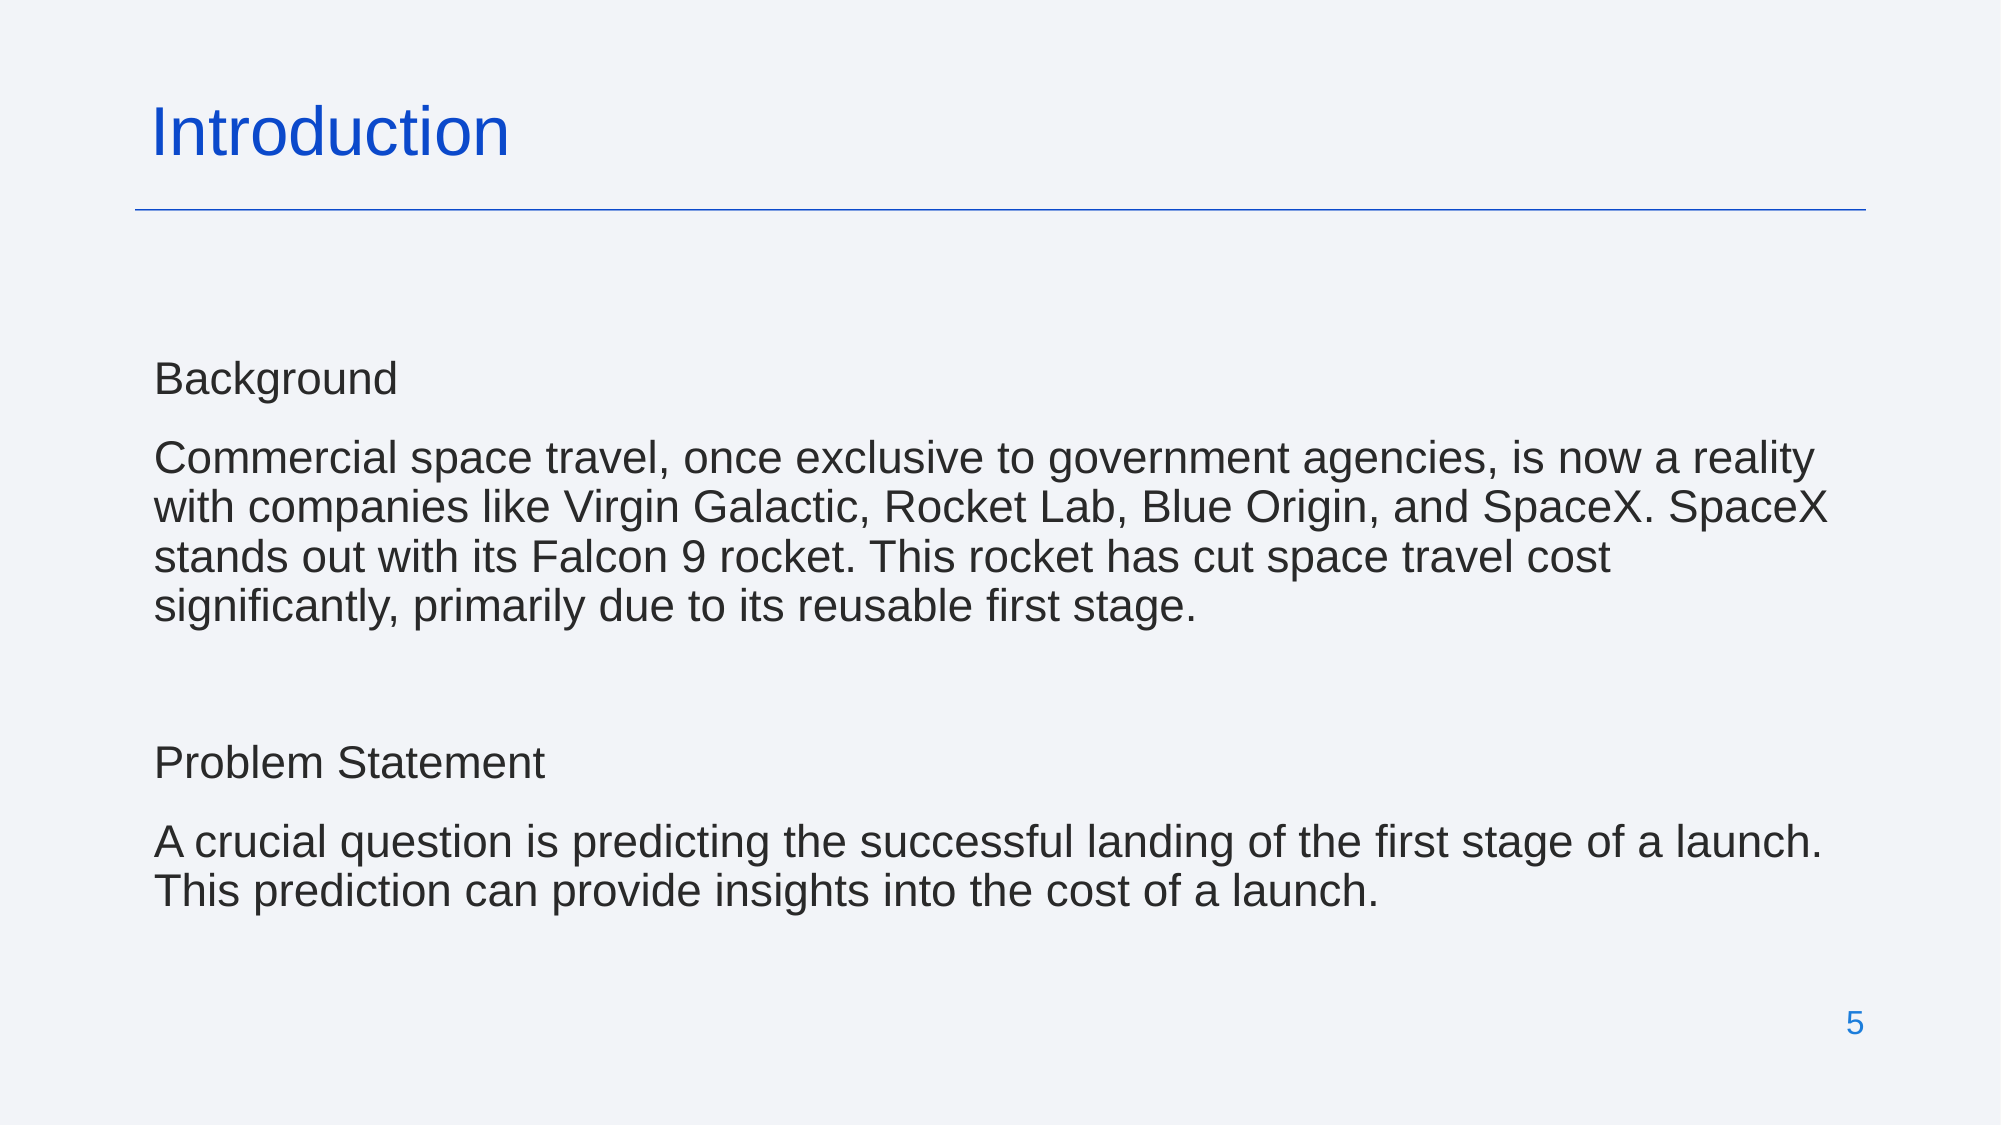

Introduction
Background
Commercial space travel, once exclusive to government agencies, is now a reality with companies like Virgin Galactic, Rocket Lab, Blue Origin, and SpaceX. SpaceX stands out with its Falcon 9 rocket. This rocket has cut space travel cost significantly, primarily due to its reusable first stage.

Problem Statement
A crucial question is predicting the successful landing of the first stage of a launch. This prediction can provide insights into the cost of a launch.
5